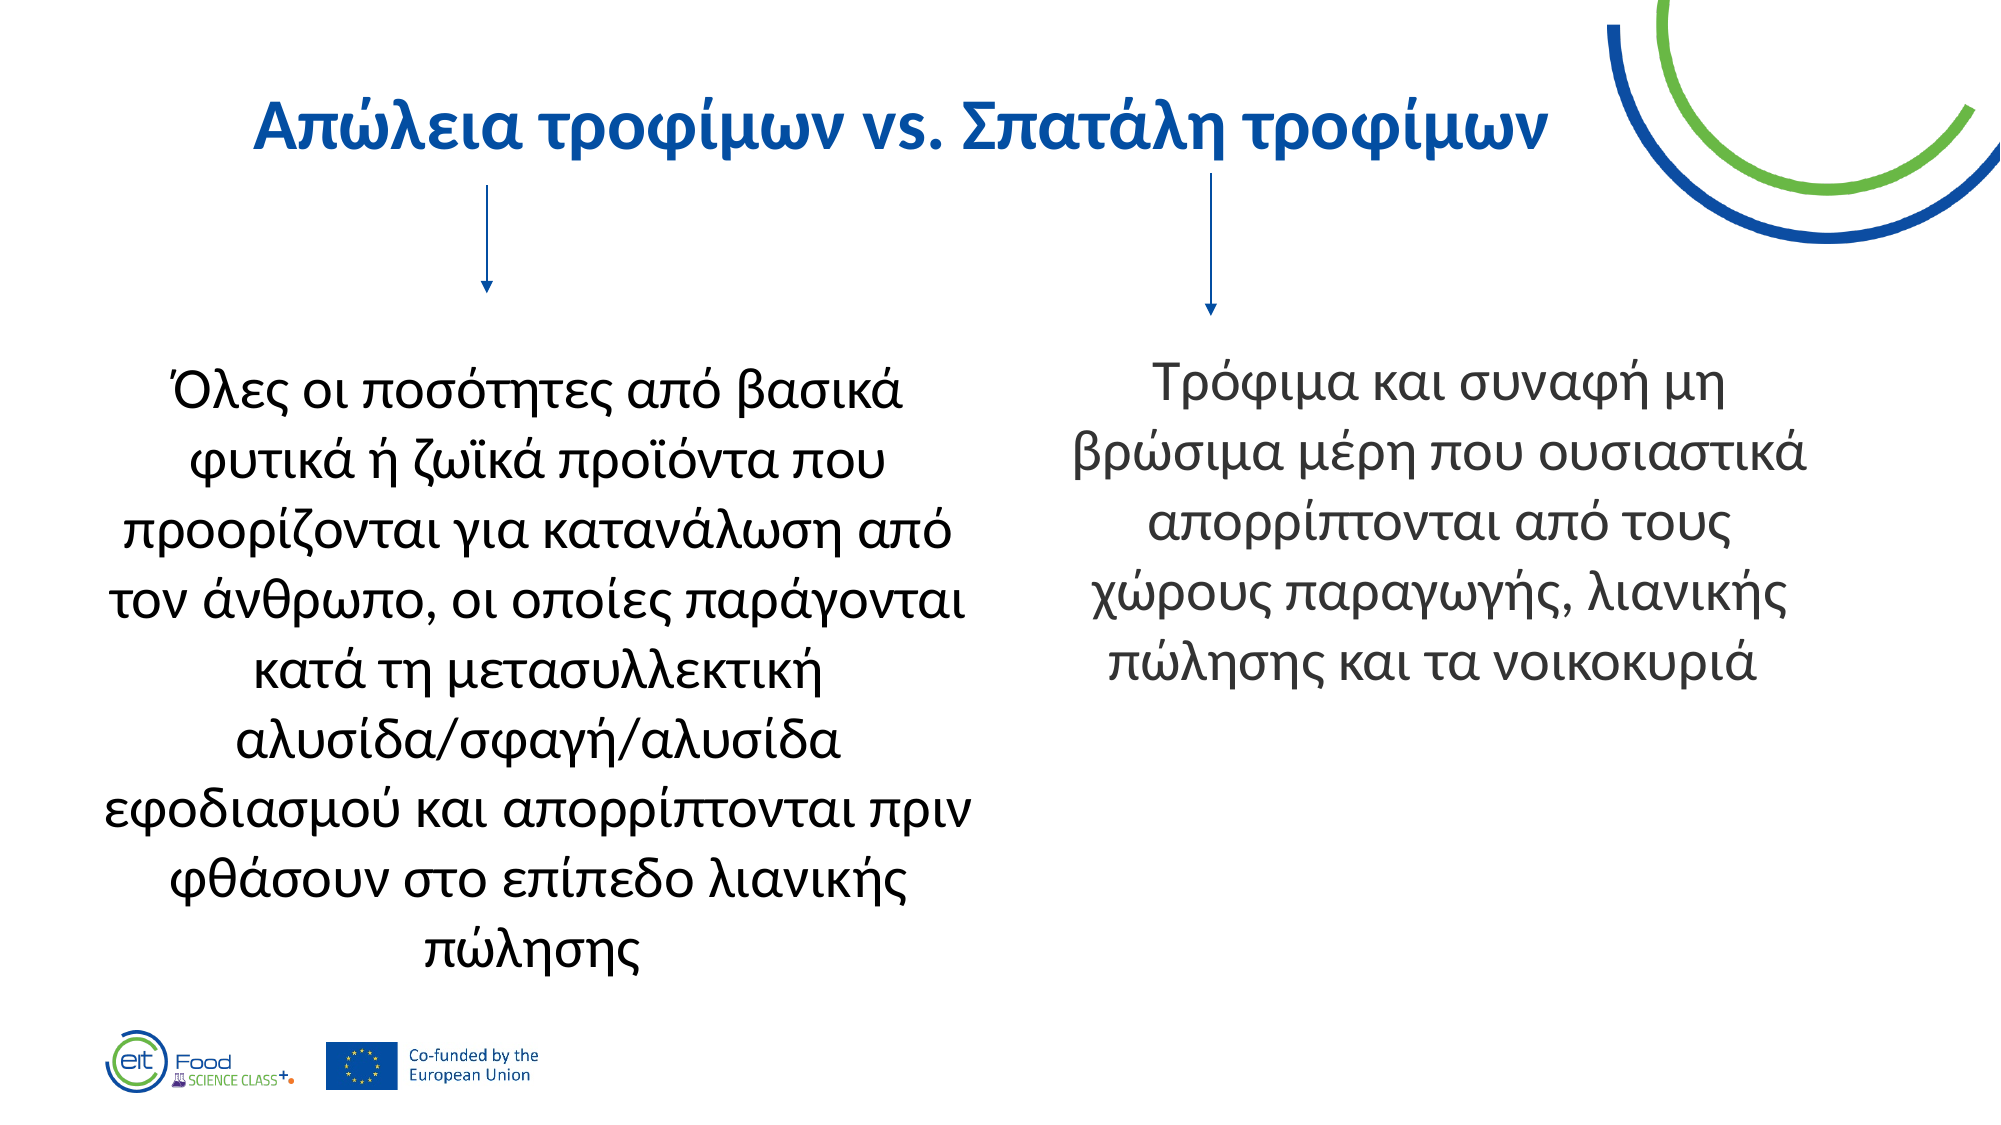

Απώλεια τροφίμων vs. Σπατάλη τροφίμων
Όλες οι ποσότητες από βασικά φυτικά ή ζωϊκά προϊόντα που προορίζονται για κατανάλωση από τον άνθρωπο, οι οποίες παράγονται κατά τη μετασυλλεκτική αλυσίδα/σφαγή/αλυσίδα εφοδιασμού και απορρίπτονται πριν φθάσουν στο επίπεδο λιανικής πώλησης
Τρόφιμα και συναφή μη βρώσιμα μέρη που ουσιαστικά απορρίπτονται από τους χώρους παραγωγής, λιανικής πώλησης και τα νοικοκυριά